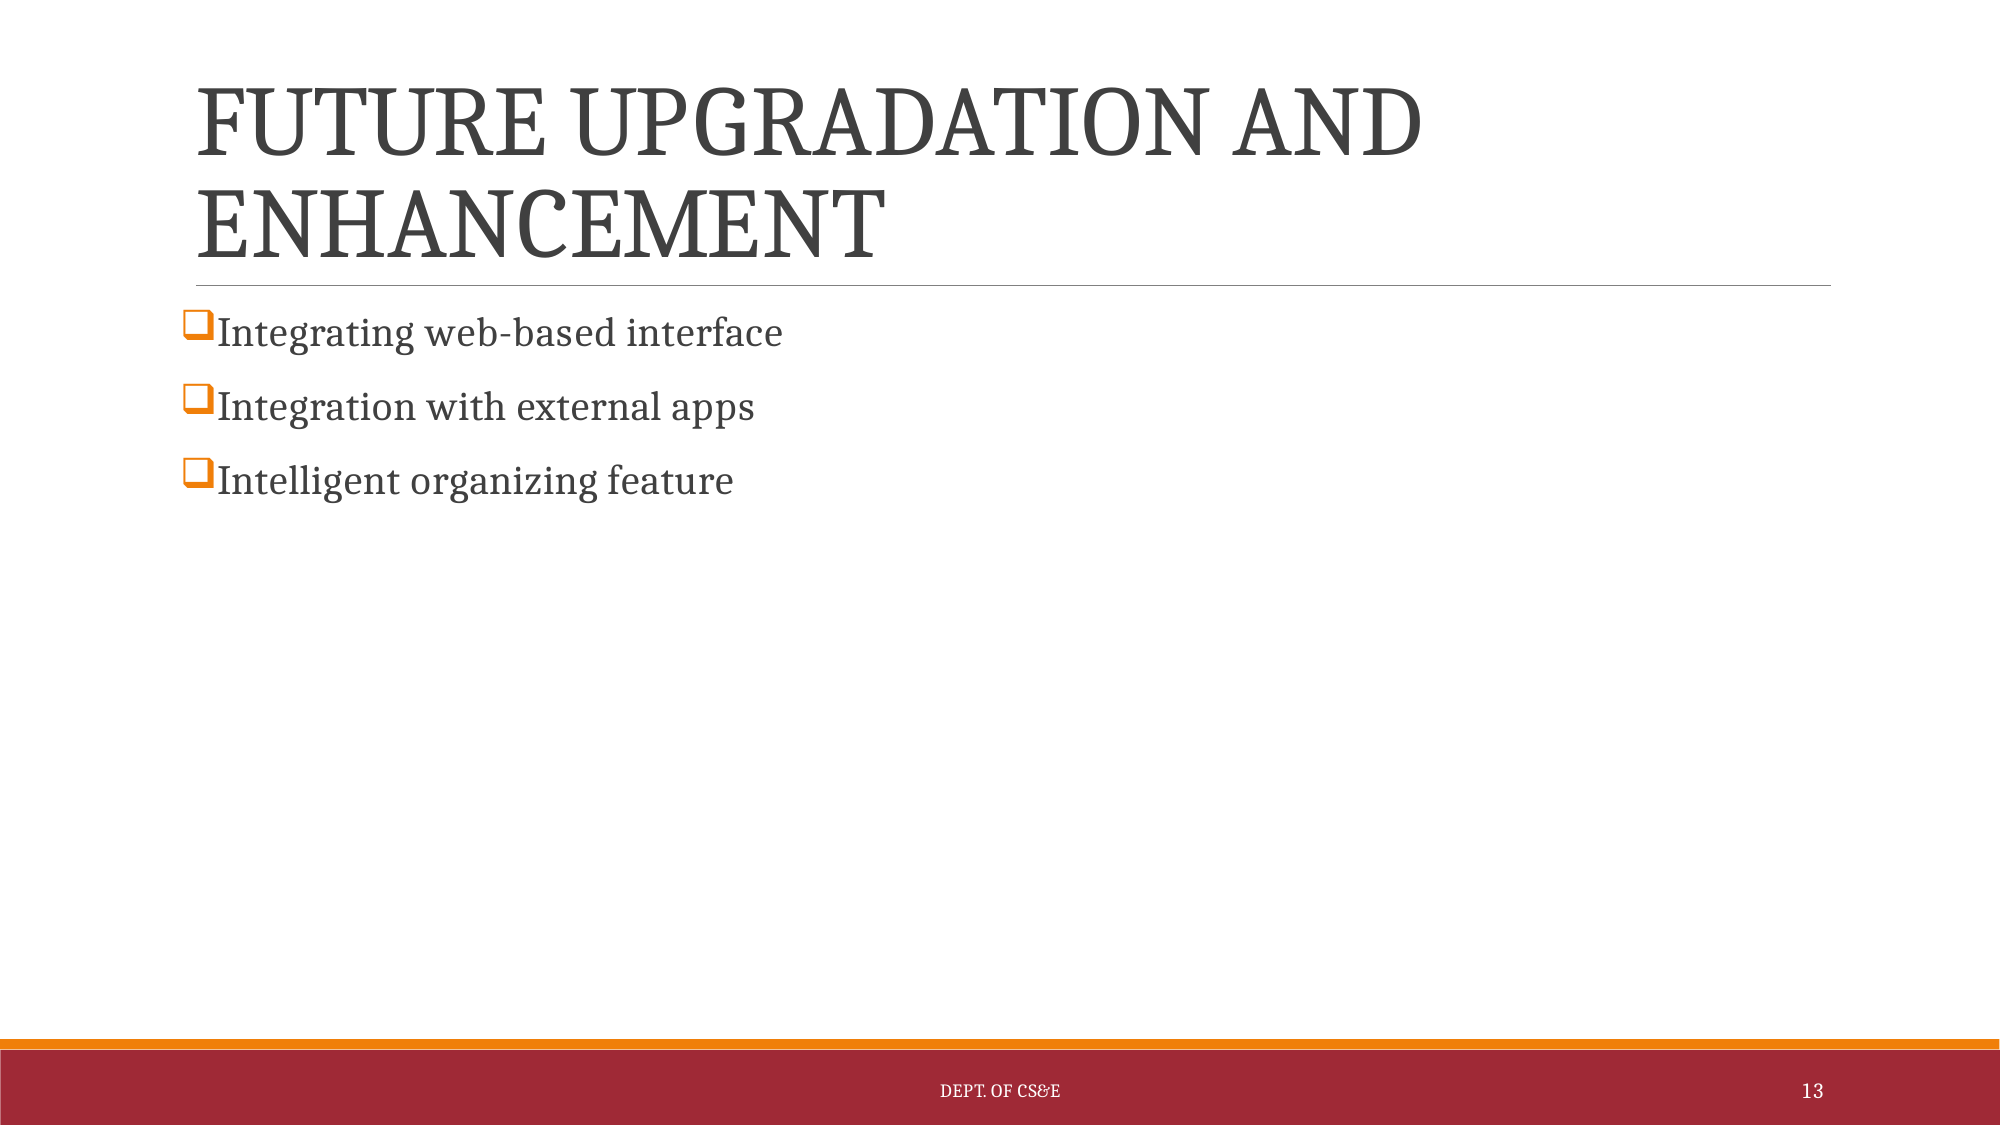

# FUTURE UPGRADATION AND ENHANCEMENT
Integrating web-based interface
Integration with external apps
Intelligent organizing feature
Dept. of CS&E
13